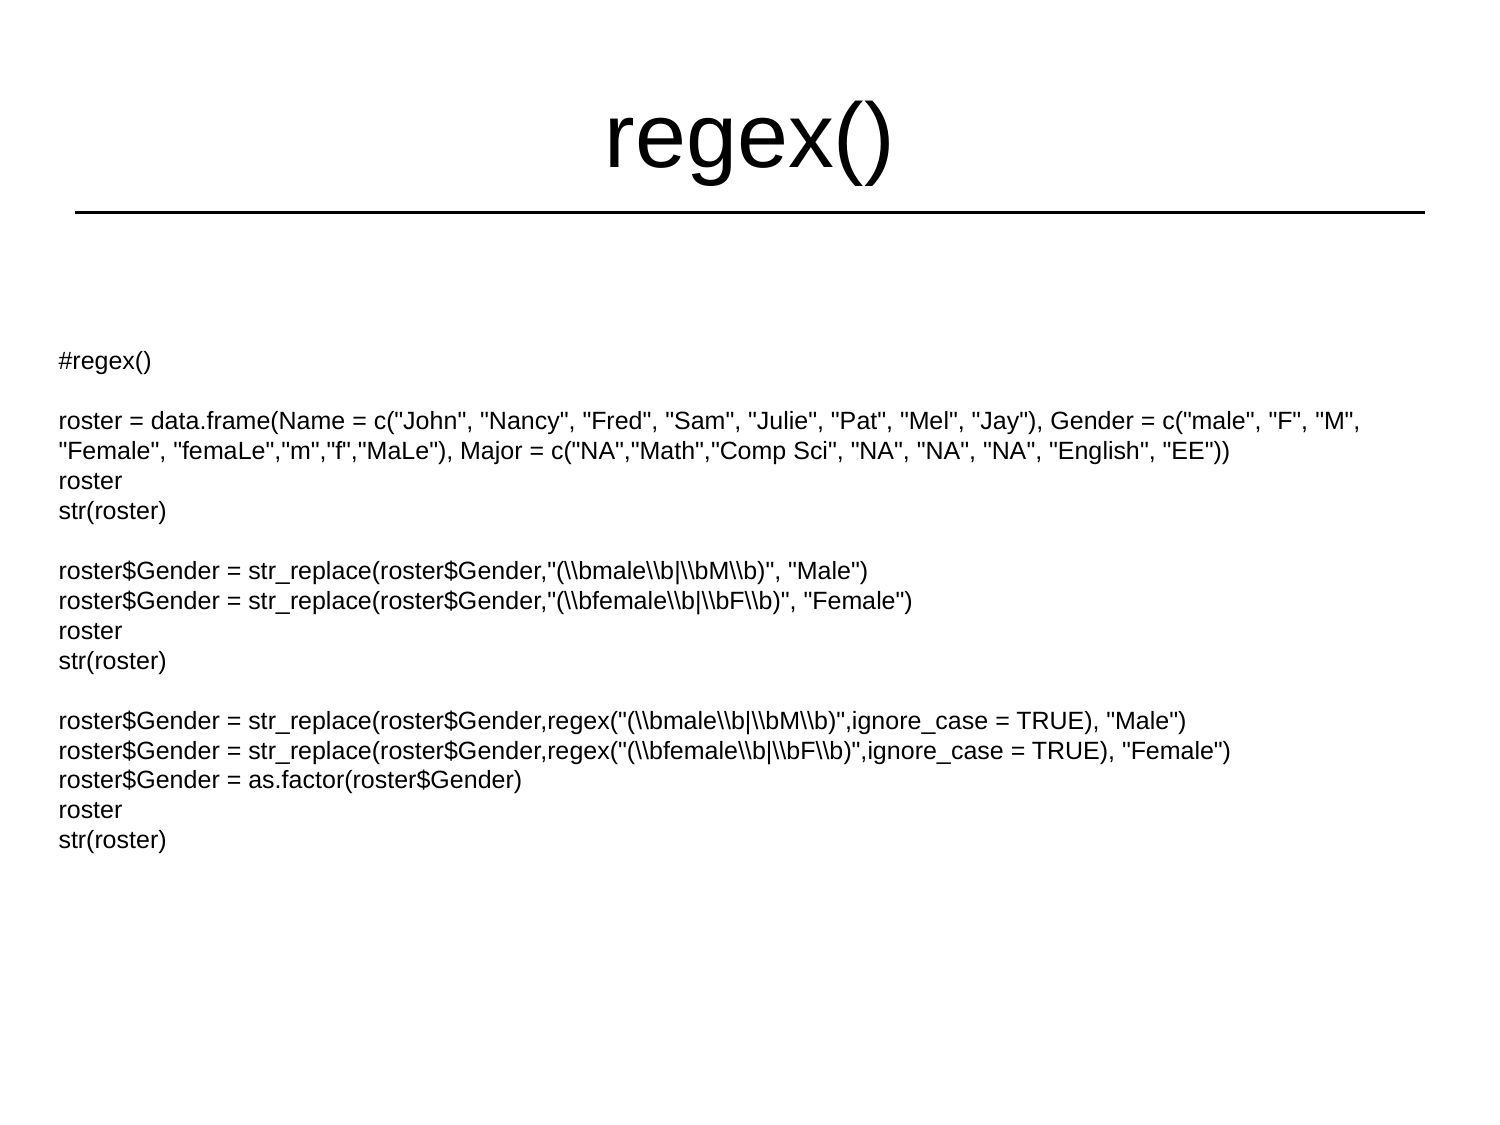

# regex()
#regex()

roster = data.frame(Name = c("John", "Nancy", "Fred", "Sam", "Julie", "Pat", "Mel", "Jay"), Gender = c("male", "F", "M", "Female", "femaLe","m","f","MaLe"), Major = c("NA","Math","Comp Sci", "NA", "NA", "NA", "English", "EE"))
roster
str(roster)

roster$Gender = str_replace(roster$Gender,"(\\bmale\\b|\\bM\\b)", "Male")
roster$Gender = str_replace(roster$Gender,"(\\bfemale\\b|\\bF\\b)", "Female")
roster
str(roster)

roster$Gender = str_replace(roster$Gender,regex("(\\bmale\\b|\\bM\\b)",ignore_case = TRUE), "Male")
roster$Gender = str_replace(roster$Gender,regex("(\\bfemale\\b|\\bF\\b)",ignore_case = TRUE), "Female")
roster$Gender = as.factor(roster$Gender)
roster
str(roster)